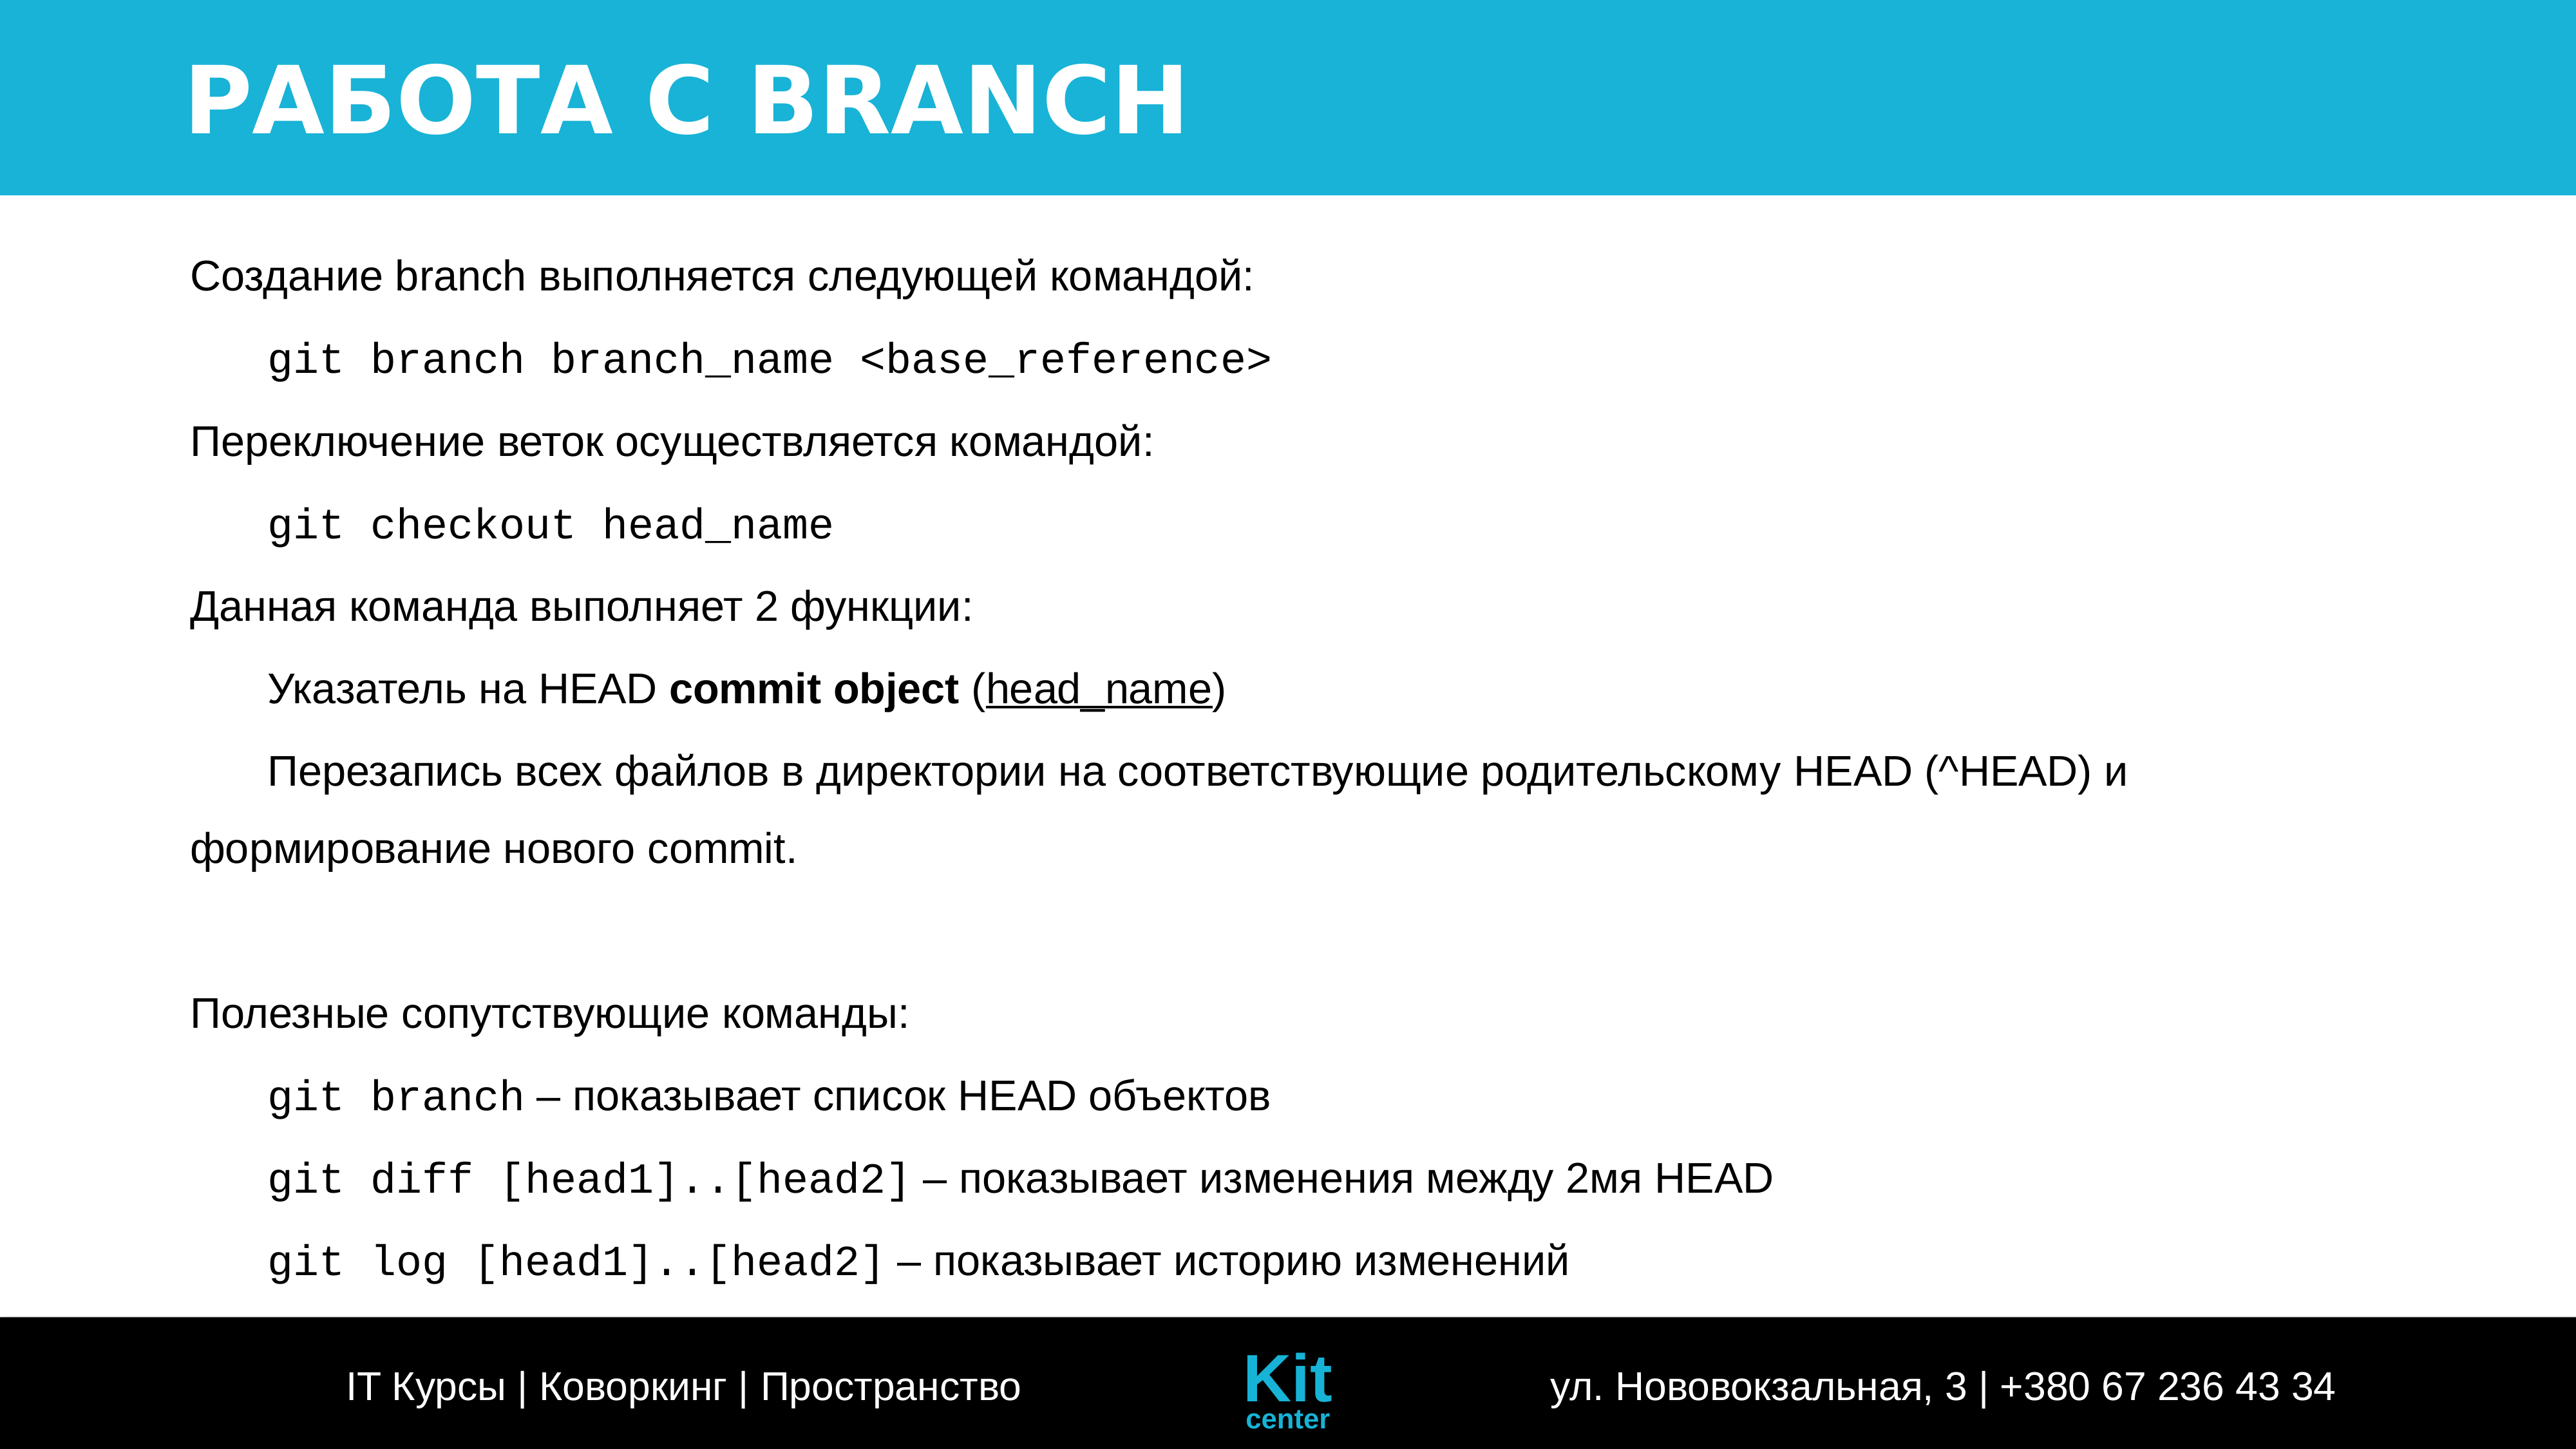

# Работа с branch
Создание branch выполняется следующей командой:
	git branch branch_name <base_reference>
Переключение веток осуществляется командой:
	git checkout head_name
Данная команда выполняет 2 функции:
	Указатель на HEAD commit object (head_name)
	Перезапись всех файлов в директории на соответствующие родительскому HEAD (^HEAD) и формирование нового commit.

Полезные сопутствующие команды:
	git branch – показывает список HEAD объектов
	git diff [head1]..[head2] – показывает изменения между 2мя HEAD
	git log [head1]..[head2] – показывает историю изменений